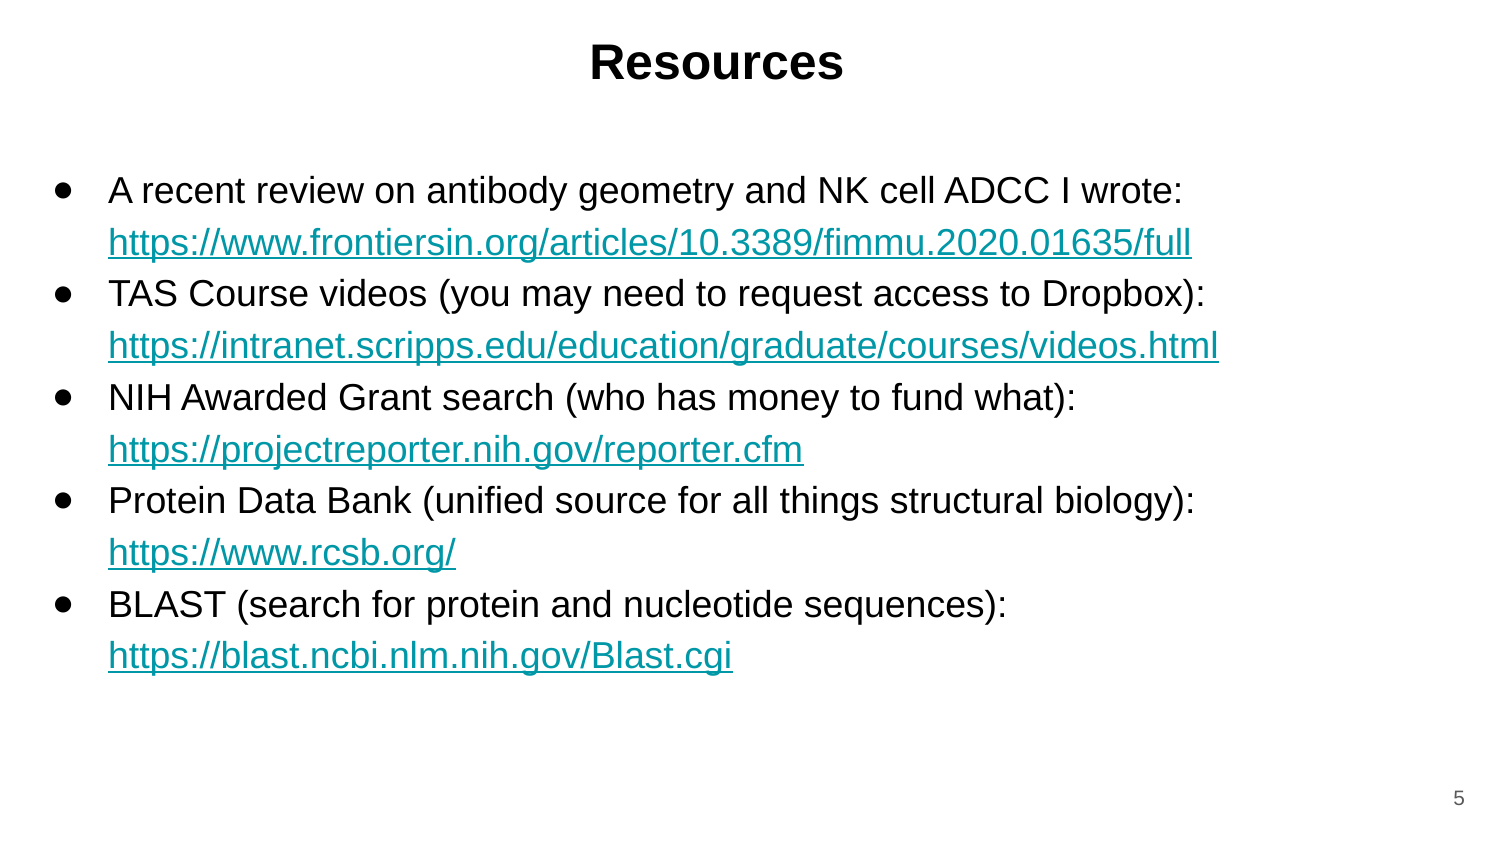

# Resources

A recent review on antibody geometry and NK cell ADCC I wrote: https://www.frontiersin.org/articles/10.3389/fimmu.2020.01635/full
TAS Course videos (you may need to request access to Dropbox): https://intranet.scripps.edu/education/graduate/courses/videos.html
NIH Awarded Grant search (who has money to fund what): https://projectreporter.nih.gov/reporter.cfm
Protein Data Bank (unified source for all things structural biology): https://www.rcsb.org/
BLAST (search for protein and nucleotide sequences): https://blast.ncbi.nlm.nih.gov/Blast.cgi

5